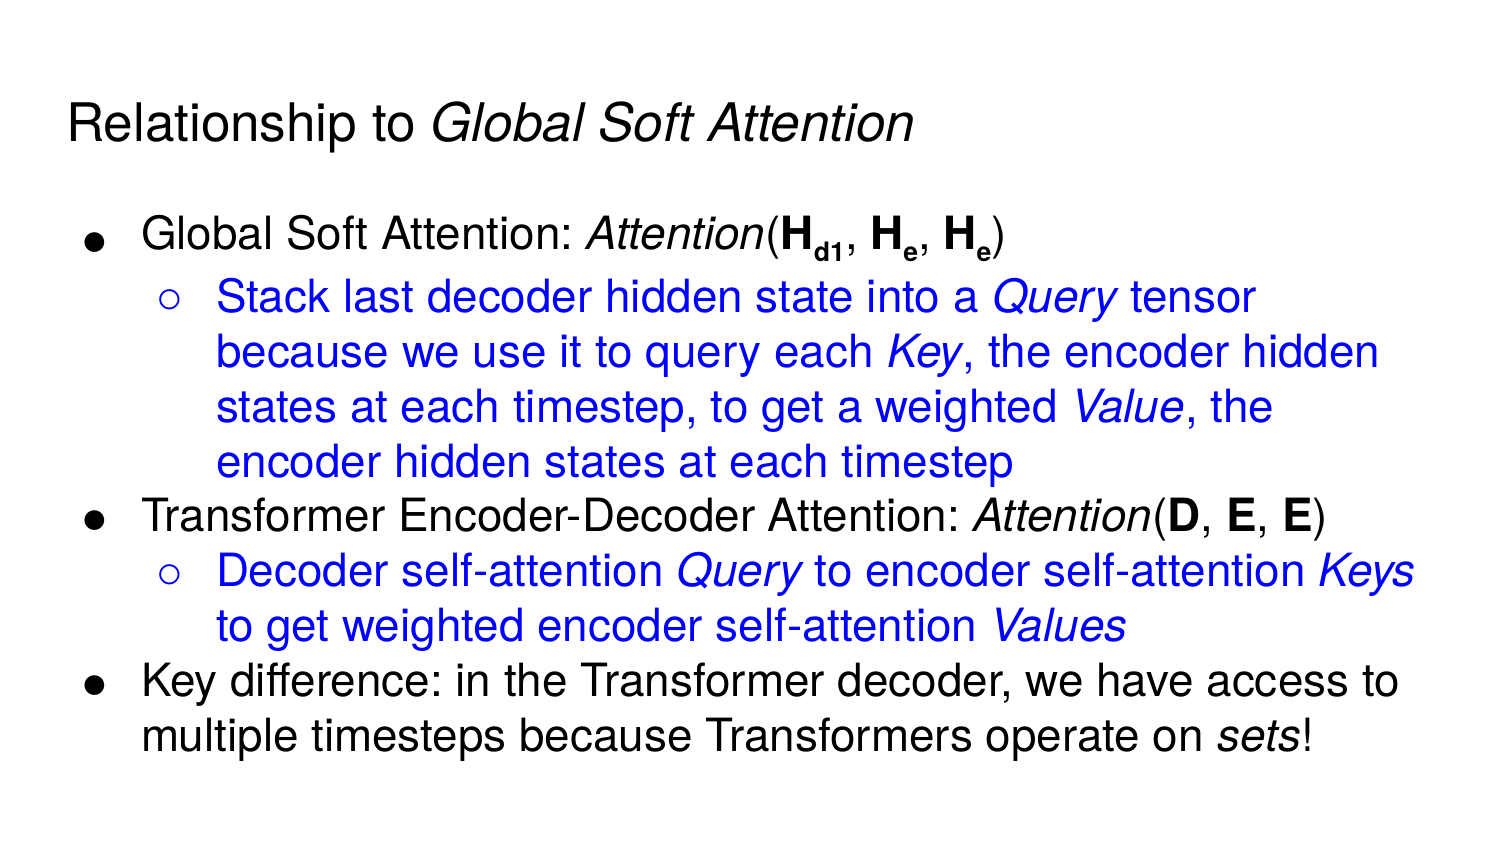

# Relationship to Global Soft Attention
Global Soft Attention: Attention(Hd1, He, He)
Stack last decoder hidden state into a Query tensor because we use it to query each Key, the encoder hidden states at each timestep, to get a weighted Value, the encoder hidden states at each timestep
Transformer Encoder-Decoder Attention: Attention(D, E, E)
Decoder self-attention Query to encoder self-attention Keys to get weighted encoder self-attention Values
Key difference: in the Transformer decoder, we have access to multiple timesteps because Transformers operate on sets!